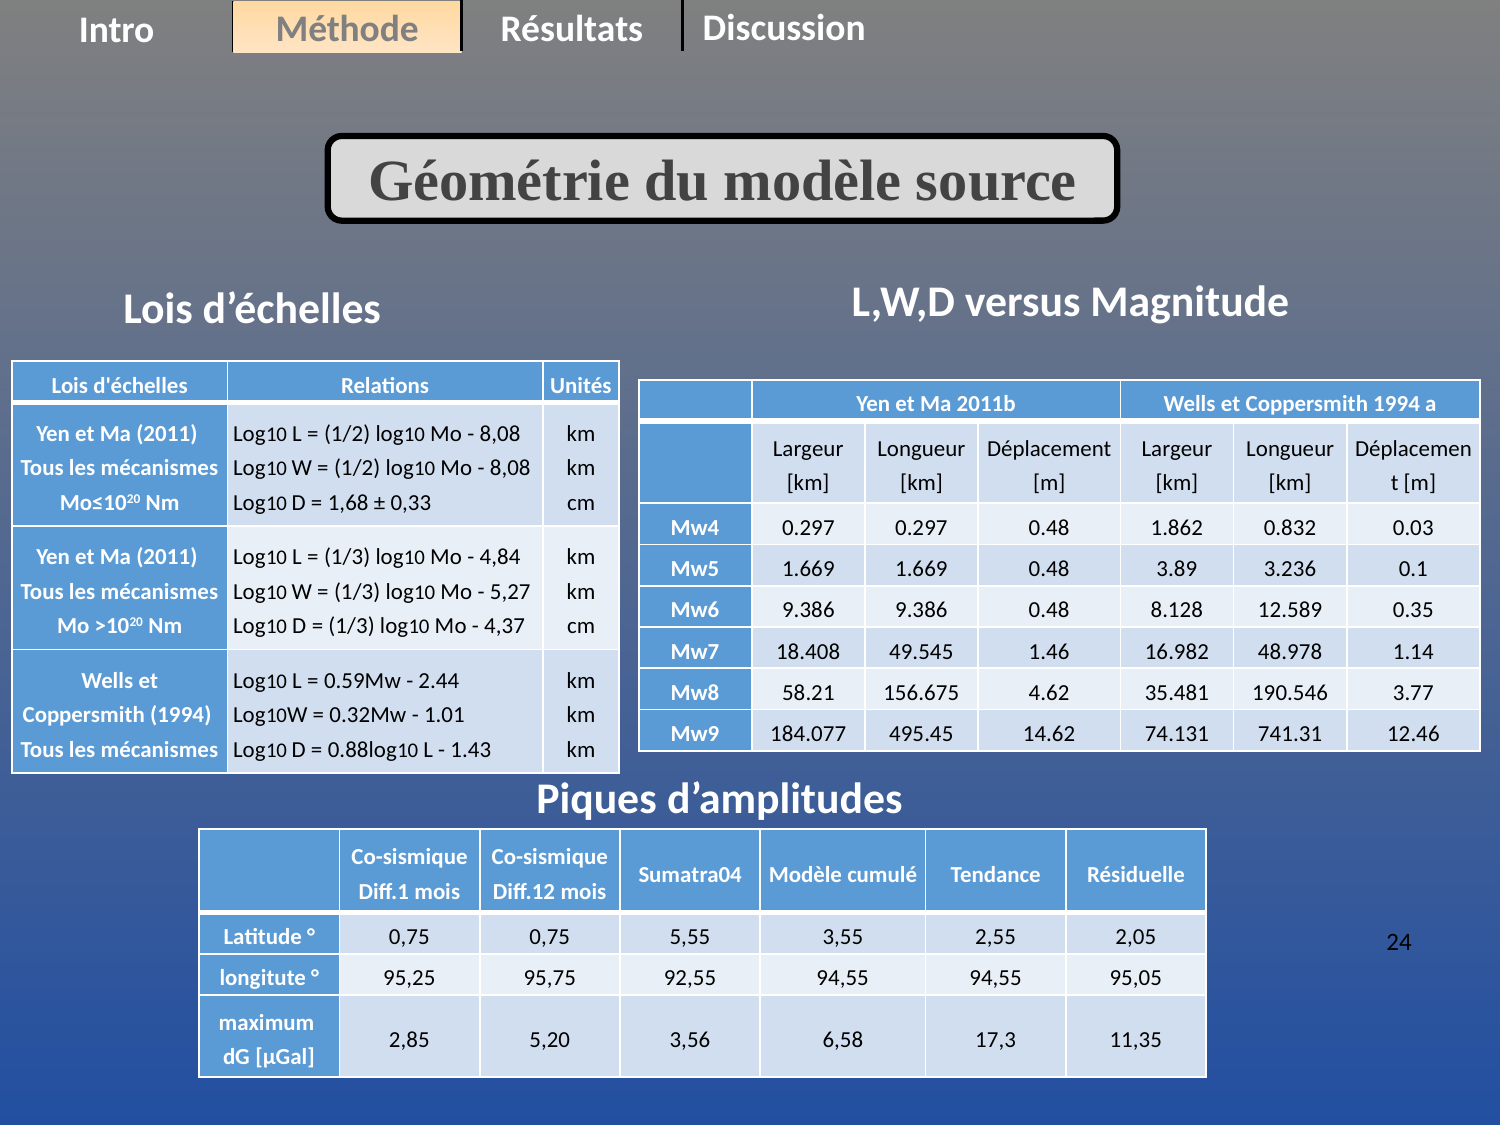

Intro
Résultats
Discussion

Méthode
Géométrie du modèle source

L,W,D versus Magnitude
Lois d’échelles
| Lois d'échelles | Relations | Unités |
| --- | --- | --- |
| Yen et Ma (2011) Tous les mécanismes Mo≤1020 Nm | Log10 L = (1/2) log10 Mo - 8,08 Log10 W = (1/2) log10 Mo - 8,08 Log10 D = 1,68 ± 0,33 | km km cm |
| Yen et Ma (2011) Tous les mécanismes Mo >1020 Nm | Log10 L = (1/3) log10 Mo - 4,84 Log10 W = (1/3) log10 Mo - 5,27 Log10 D = (1/3) log10 Mo - 4,37 | km km cm |
| Wells et Coppersmith (1994) Tous les mécanismes | Log10 L = 0.59Mw - 2.44 Log10W = 0.32Mw - 1.01 Log10 D = 0.88log10 L - 1.43 | km km km |
|  | Yen et Ma 2011b |  |  | Wells et Coppersmith 1994 a |  |  |
| --- | --- | --- | --- | --- | --- | --- |
|  | Largeur [km] | Longueur [km] | Déplacement [m] | Largeur [km] | Longueur [km] | Déplacement [m] |
| Mw4 | 0.297 | 0.297 | 0.48 | 1.862 | 0.832 | 0.03 |
| Mw5 | 1.669 | 1.669 | 0.48 | 3.89 | 3.236 | 0.1 |
| Mw6 | 9.386 | 9.386 | 0.48 | 8.128 | 12.589 | 0.35 |
| Mw7 | 18.408 | 49.545 | 1.46 | 16.982 | 48.978 | 1.14 |
| Mw8 | 58.21 | 156.675 | 4.62 | 35.481 | 190.546 | 3.77 |
| Mw9 | 184.077 | 495.45 | 14.62 | 74.131 | 741.31 | 12.46 |
Piques d’amplitudes
|  | Co-sismique Diff.1 mois | Co-sismique Diff.12 mois | Sumatra04 | Modèle cumulé | Tendance | Résiduelle |
| --- | --- | --- | --- | --- | --- | --- |
| Latitude ° | 0,75 | 0,75 | 5,55 | 3,55 | 2,55 | 2,05 |
| longitute ° | 95,25 | 95,75 | 92,55 | 94,55 | 94,55 | 95,05 |
| maximum dG [µGal] | 2,85 | 5,20 | 3,56 | 6,58 | 17,3 | 11,35 |
24